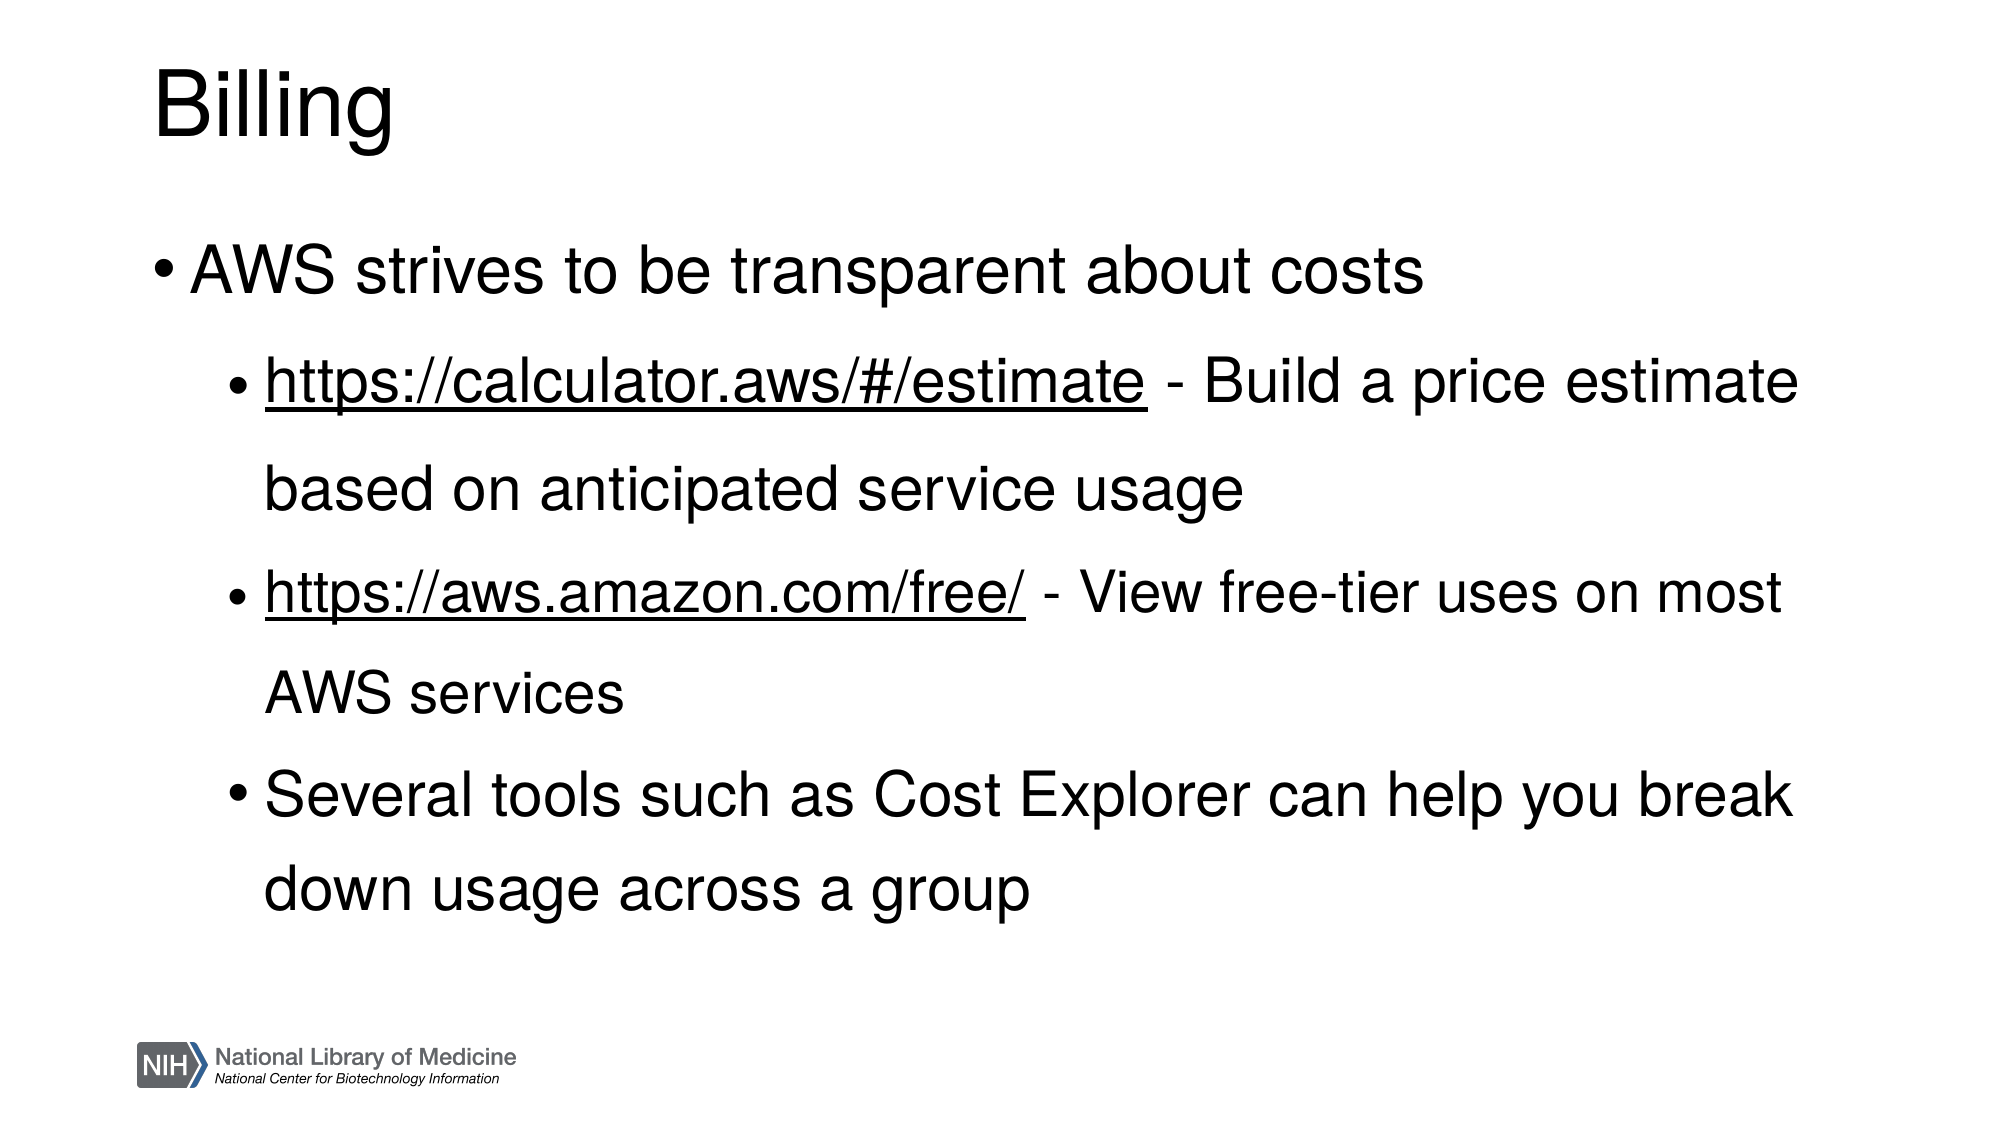

Billing
AWS strives to be transparent about costs
https://calculator.aws/#/estimate - Build a price estimate based on anticipated service usage
https://aws.amazon.com/free/ - View free-tier uses on most AWS services
Several tools such as Cost Explorer can help you break down usage across a group